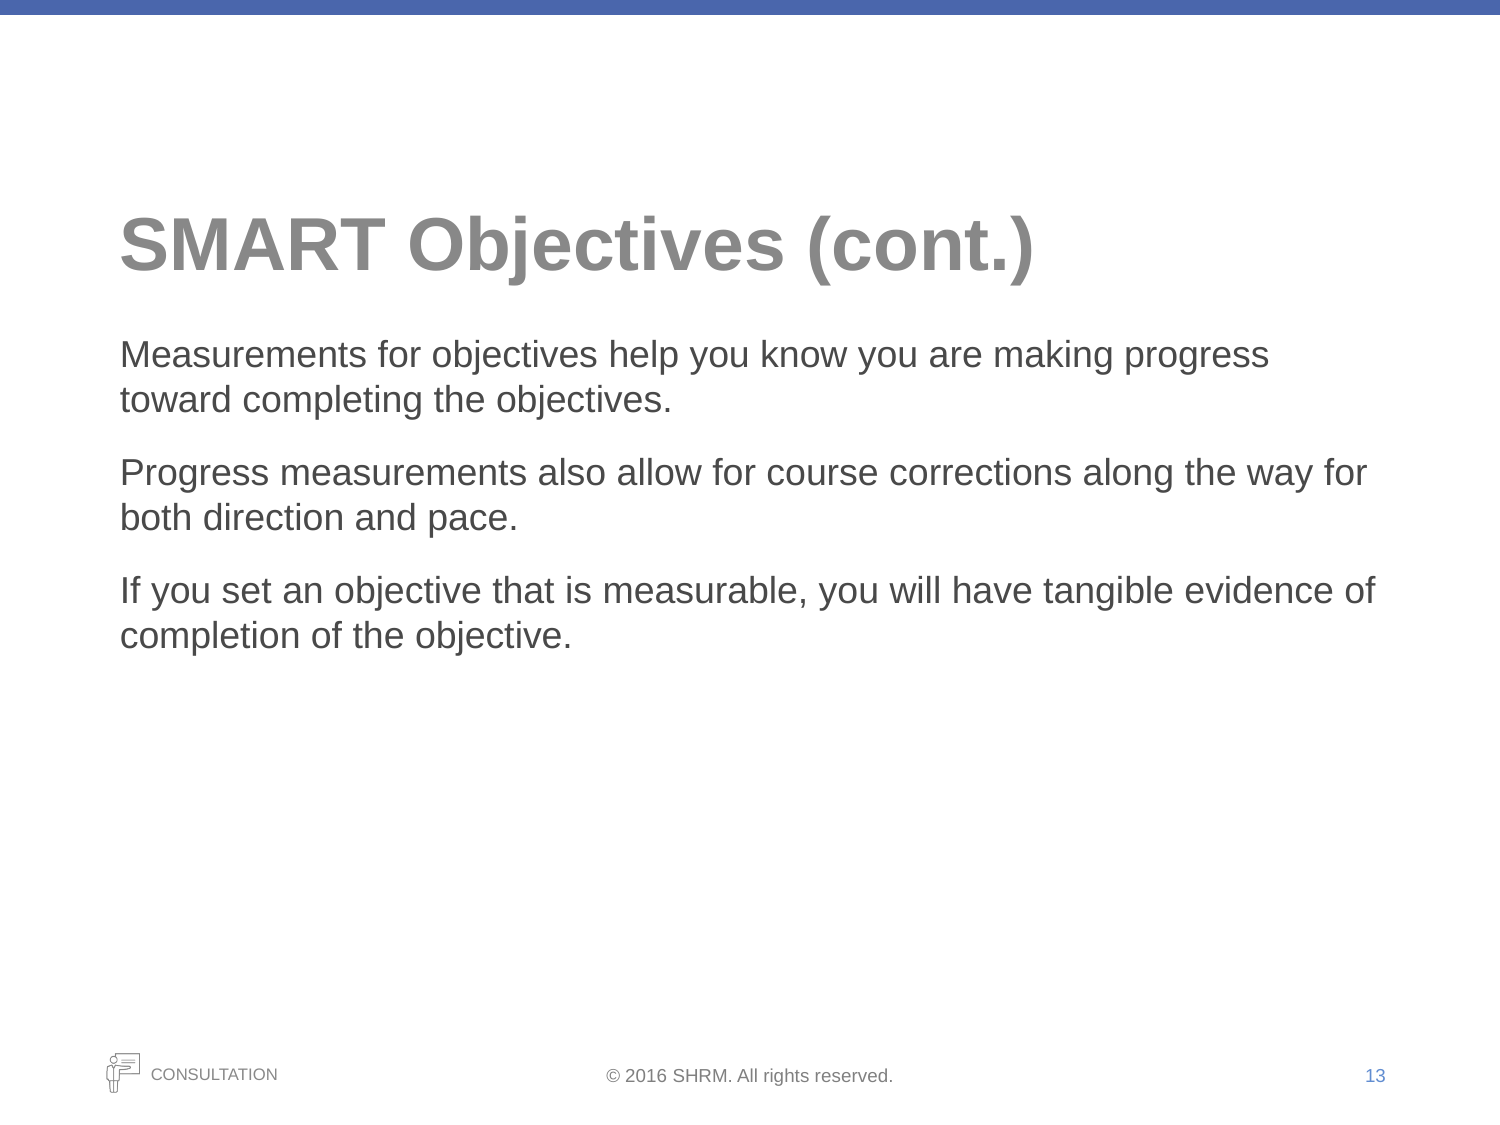

# SMART Objectives (cont.)
Measurements for objectives help you know you are making progress toward completing the objectives.
Progress measurements also allow for course corrections along the way for both direction and pace.
If you set an objective that is measurable, you will have tangible evidence of completion of the objective.
13